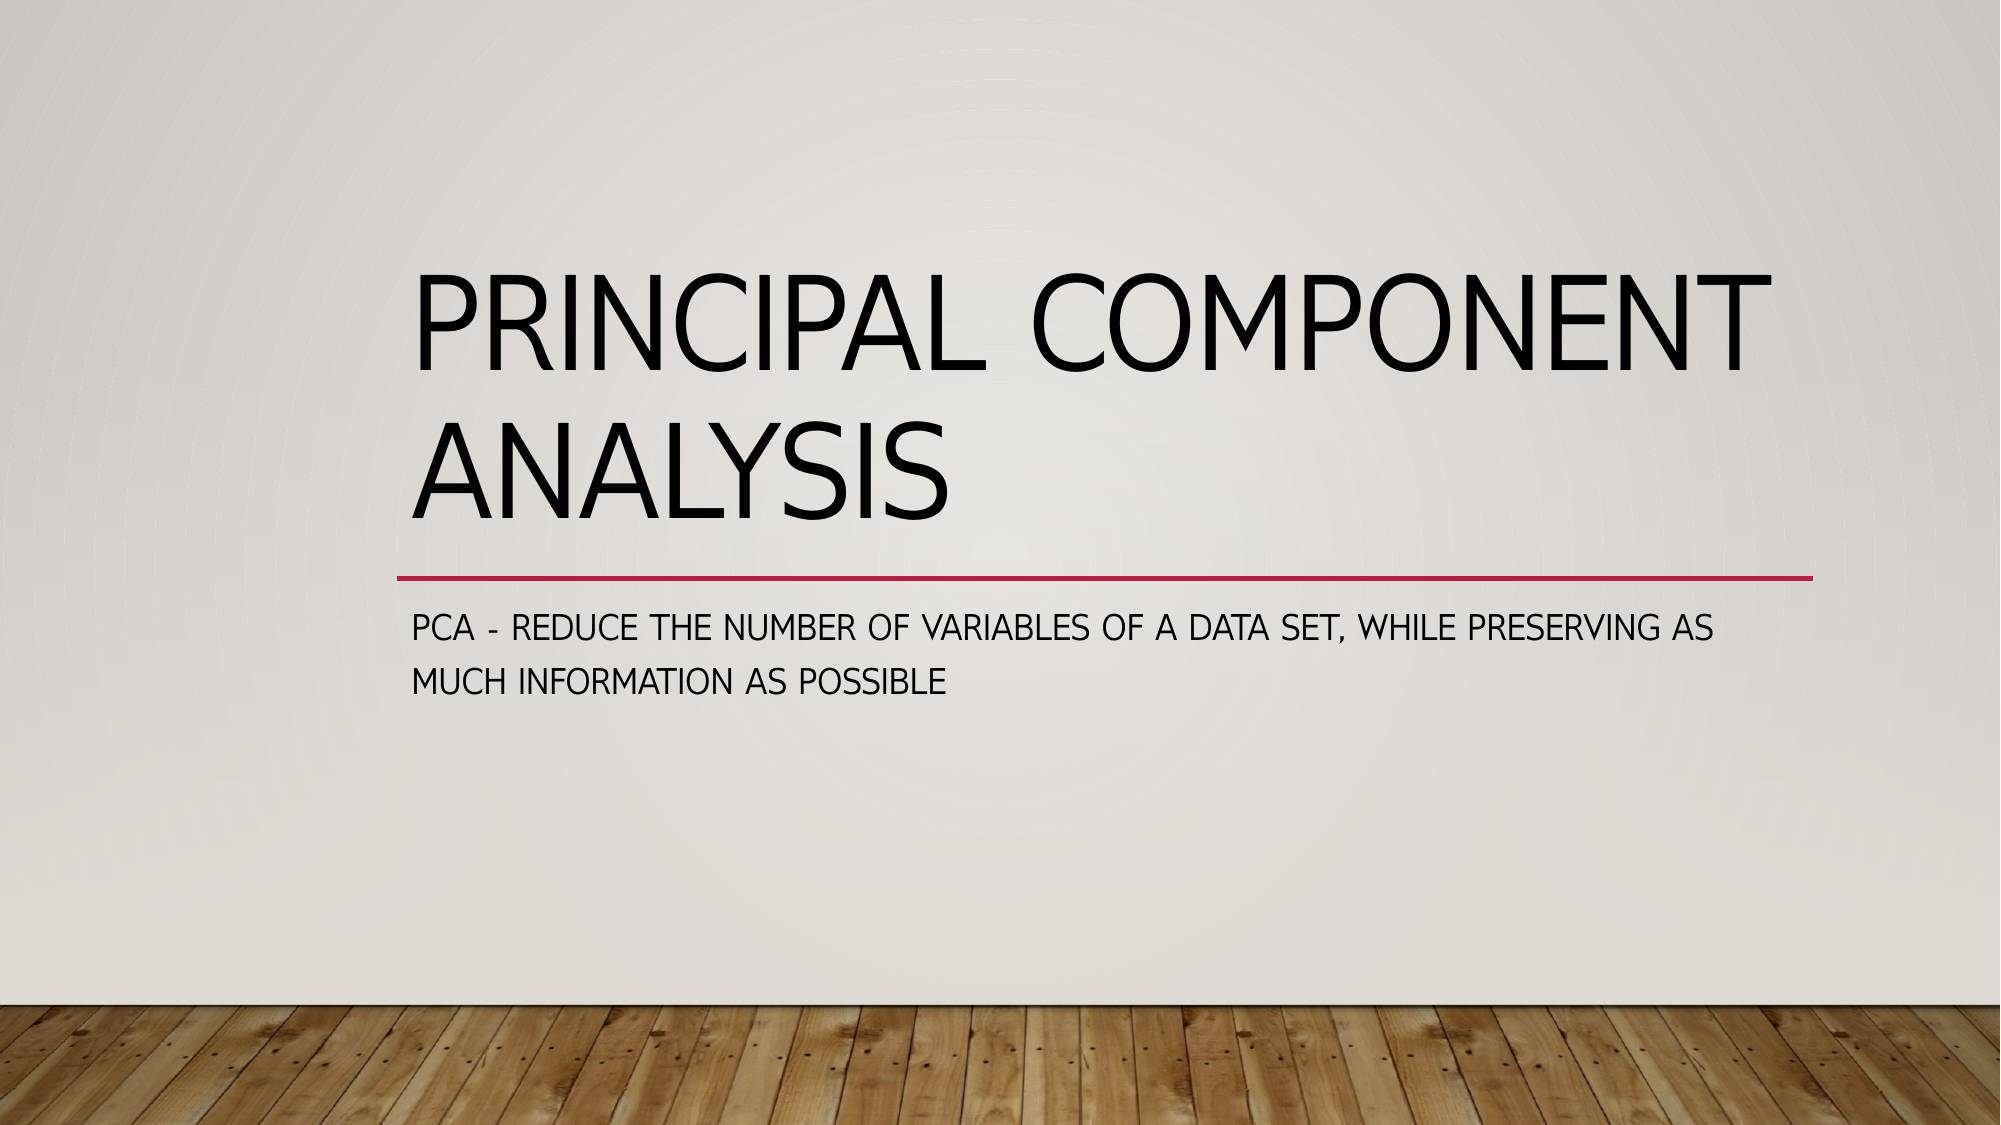

# Principal component analysis
PCA - reduce the number of variables of a data set, while preserving as much information as possible